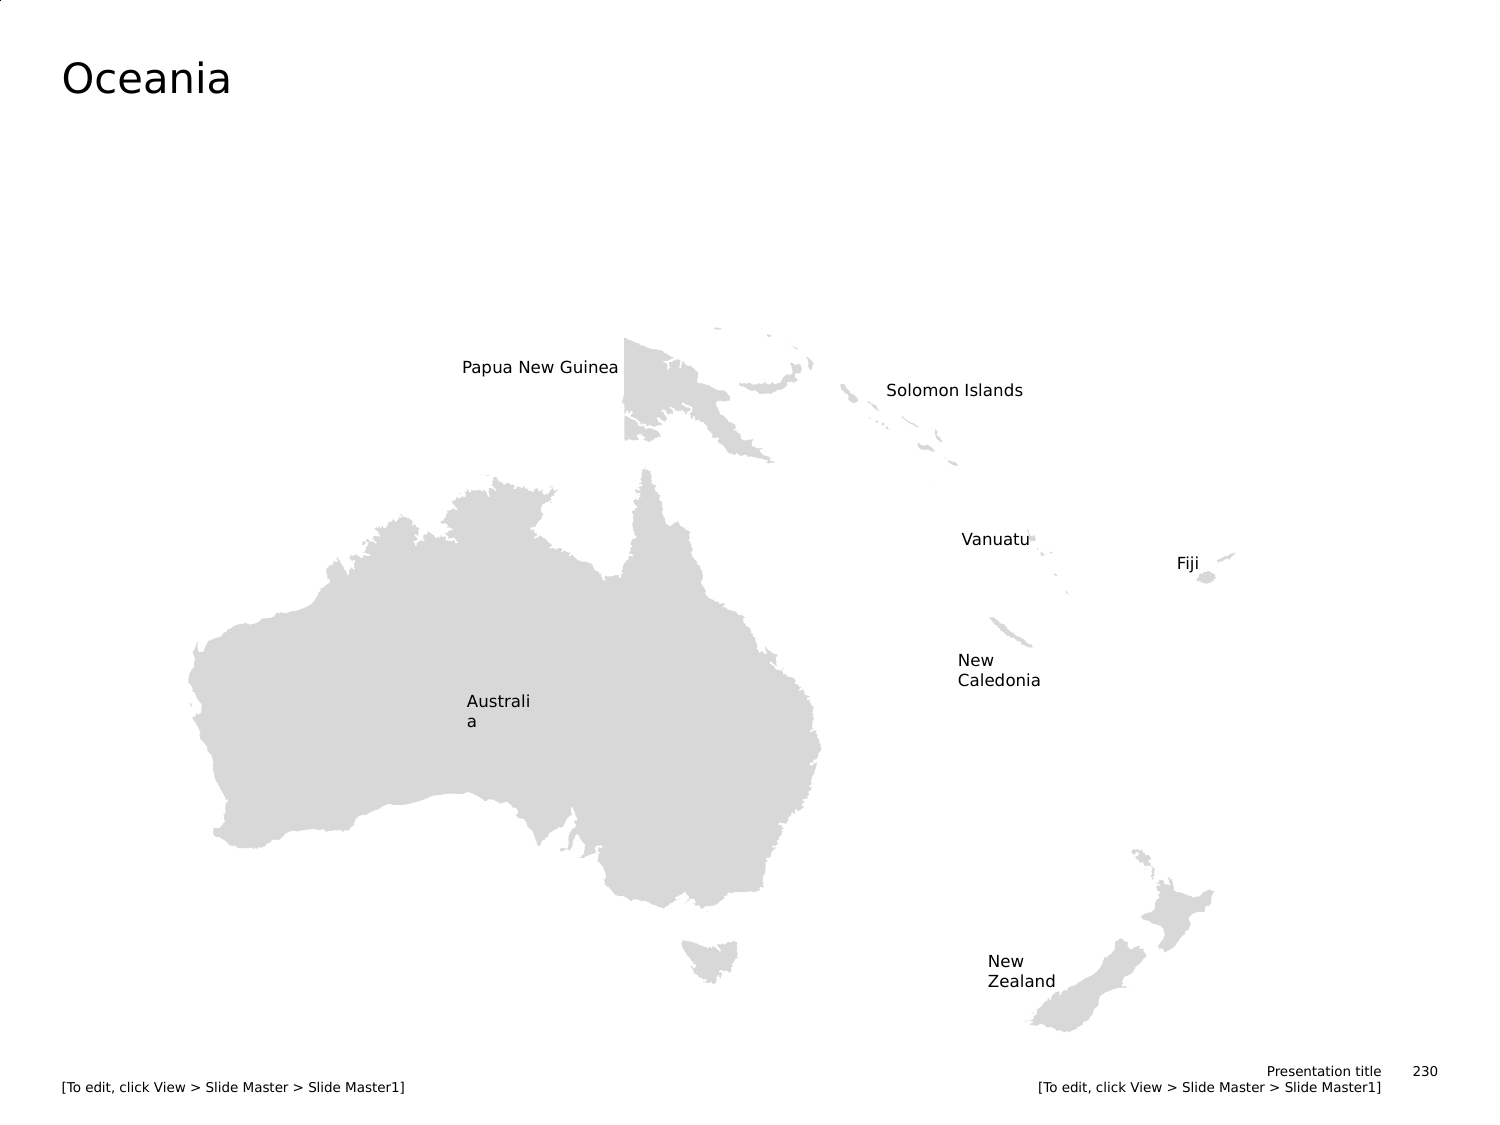

# Oceania

Papua New Guinea
Solomon Islands
Vanuatu
Fiji
New Caledonia
Australia
New Zealand